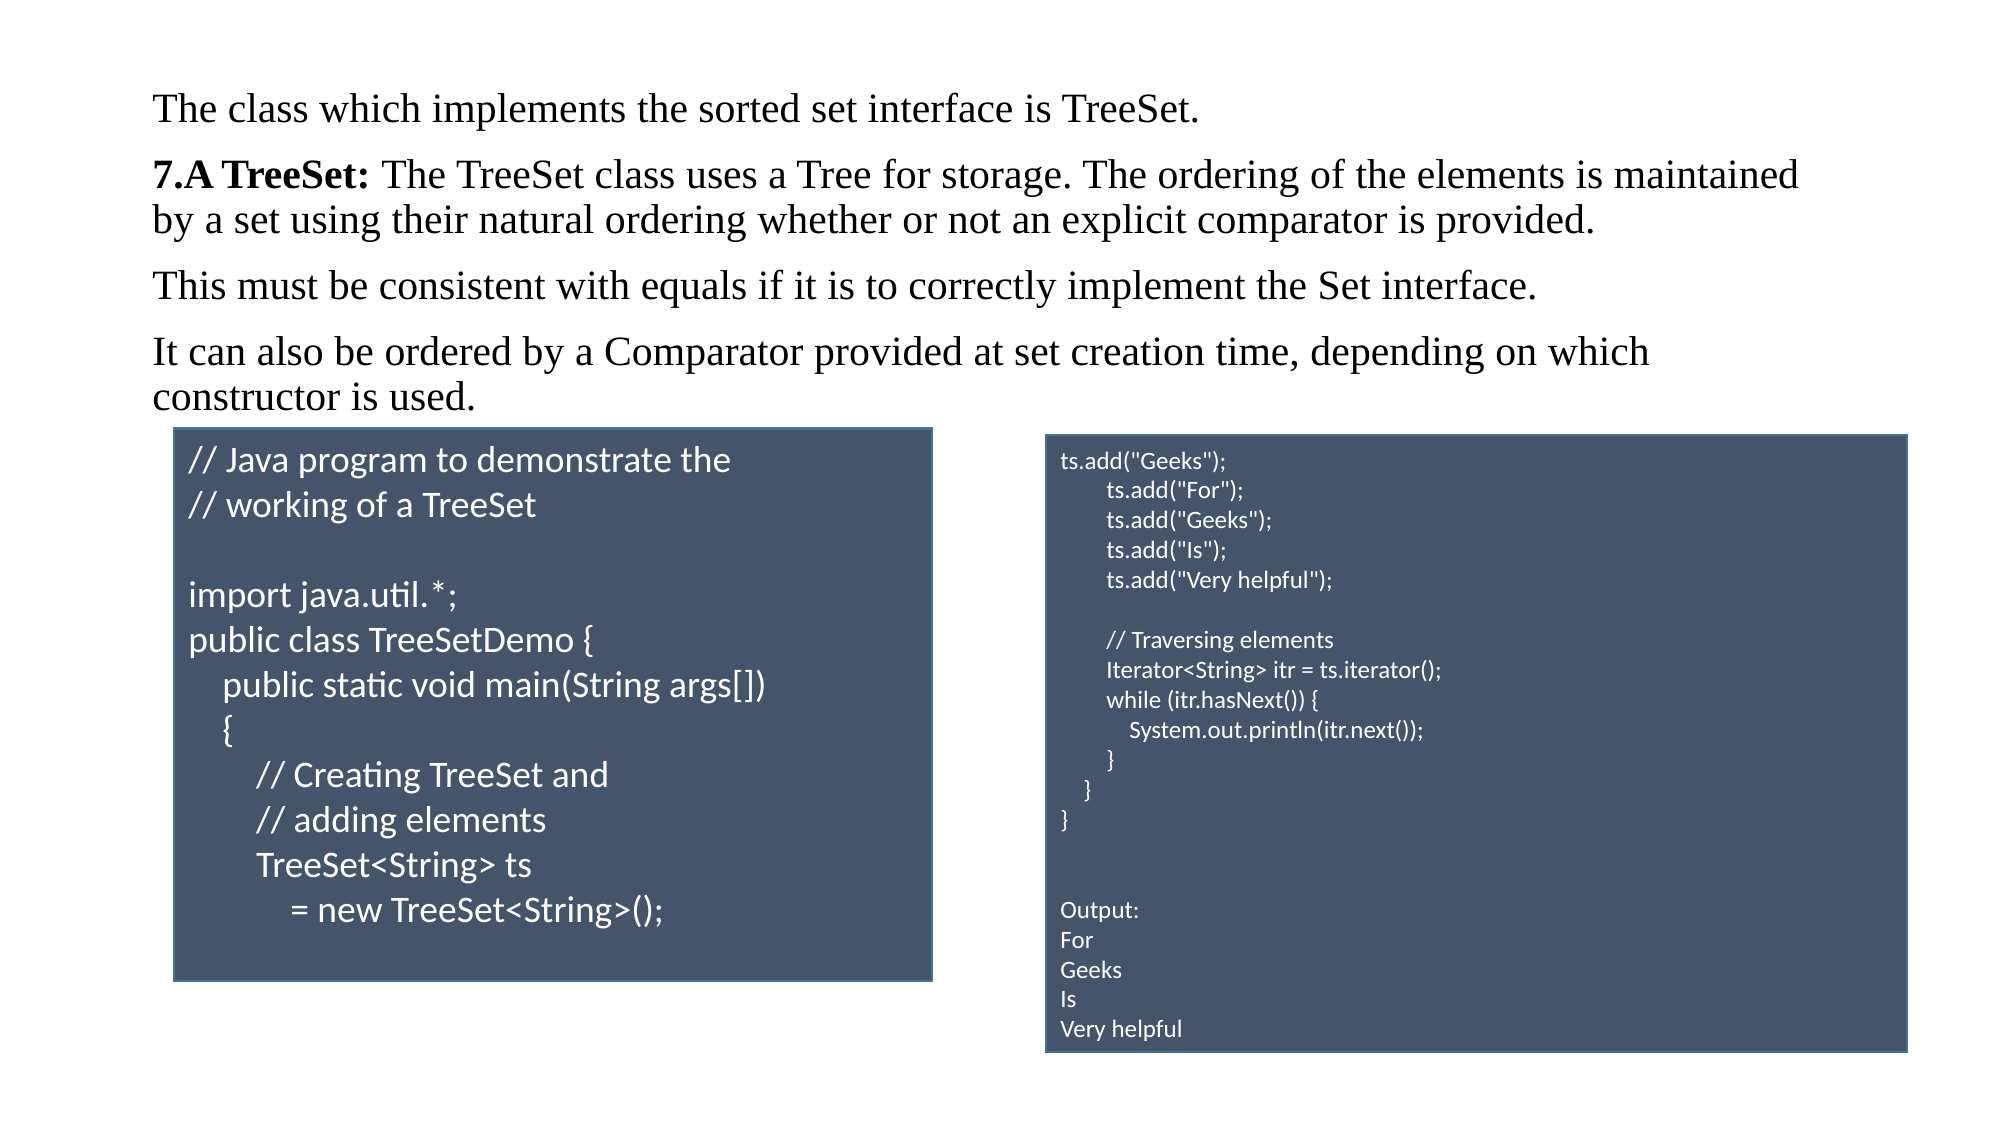

The class which implements the sorted set interface is TreeSet.
7.A TreeSet: The TreeSet class uses a Tree for storage. The ordering of the elements is maintained by a set using their natural ordering whether or not an explicit comparator is provided.
This must be consistent with equals if it is to correctly implement the Set interface.
It can also be ordered by a Comparator provided at set creation time, depending on which constructor is used.

// Java program to demonstrate the
// working of a TreeSet

import java.util.*;
public class TreeSetDemo {
    public static void main(String args[])
    {
        // Creating TreeSet and
        // adding elements
        TreeSet<String> ts
            = new TreeSet<String>();

ts.add("Geeks");
        ts.add("For");
        ts.add("Geeks");
        ts.add("Is");
        ts.add("Very helpful");

        // Traversing elements
        Iterator<String> itr = ts.iterator();
        while (itr.hasNext()) {
            System.out.println(itr.next());
        }
    }
}

Output:
For
Geeks
Is
Very helpful